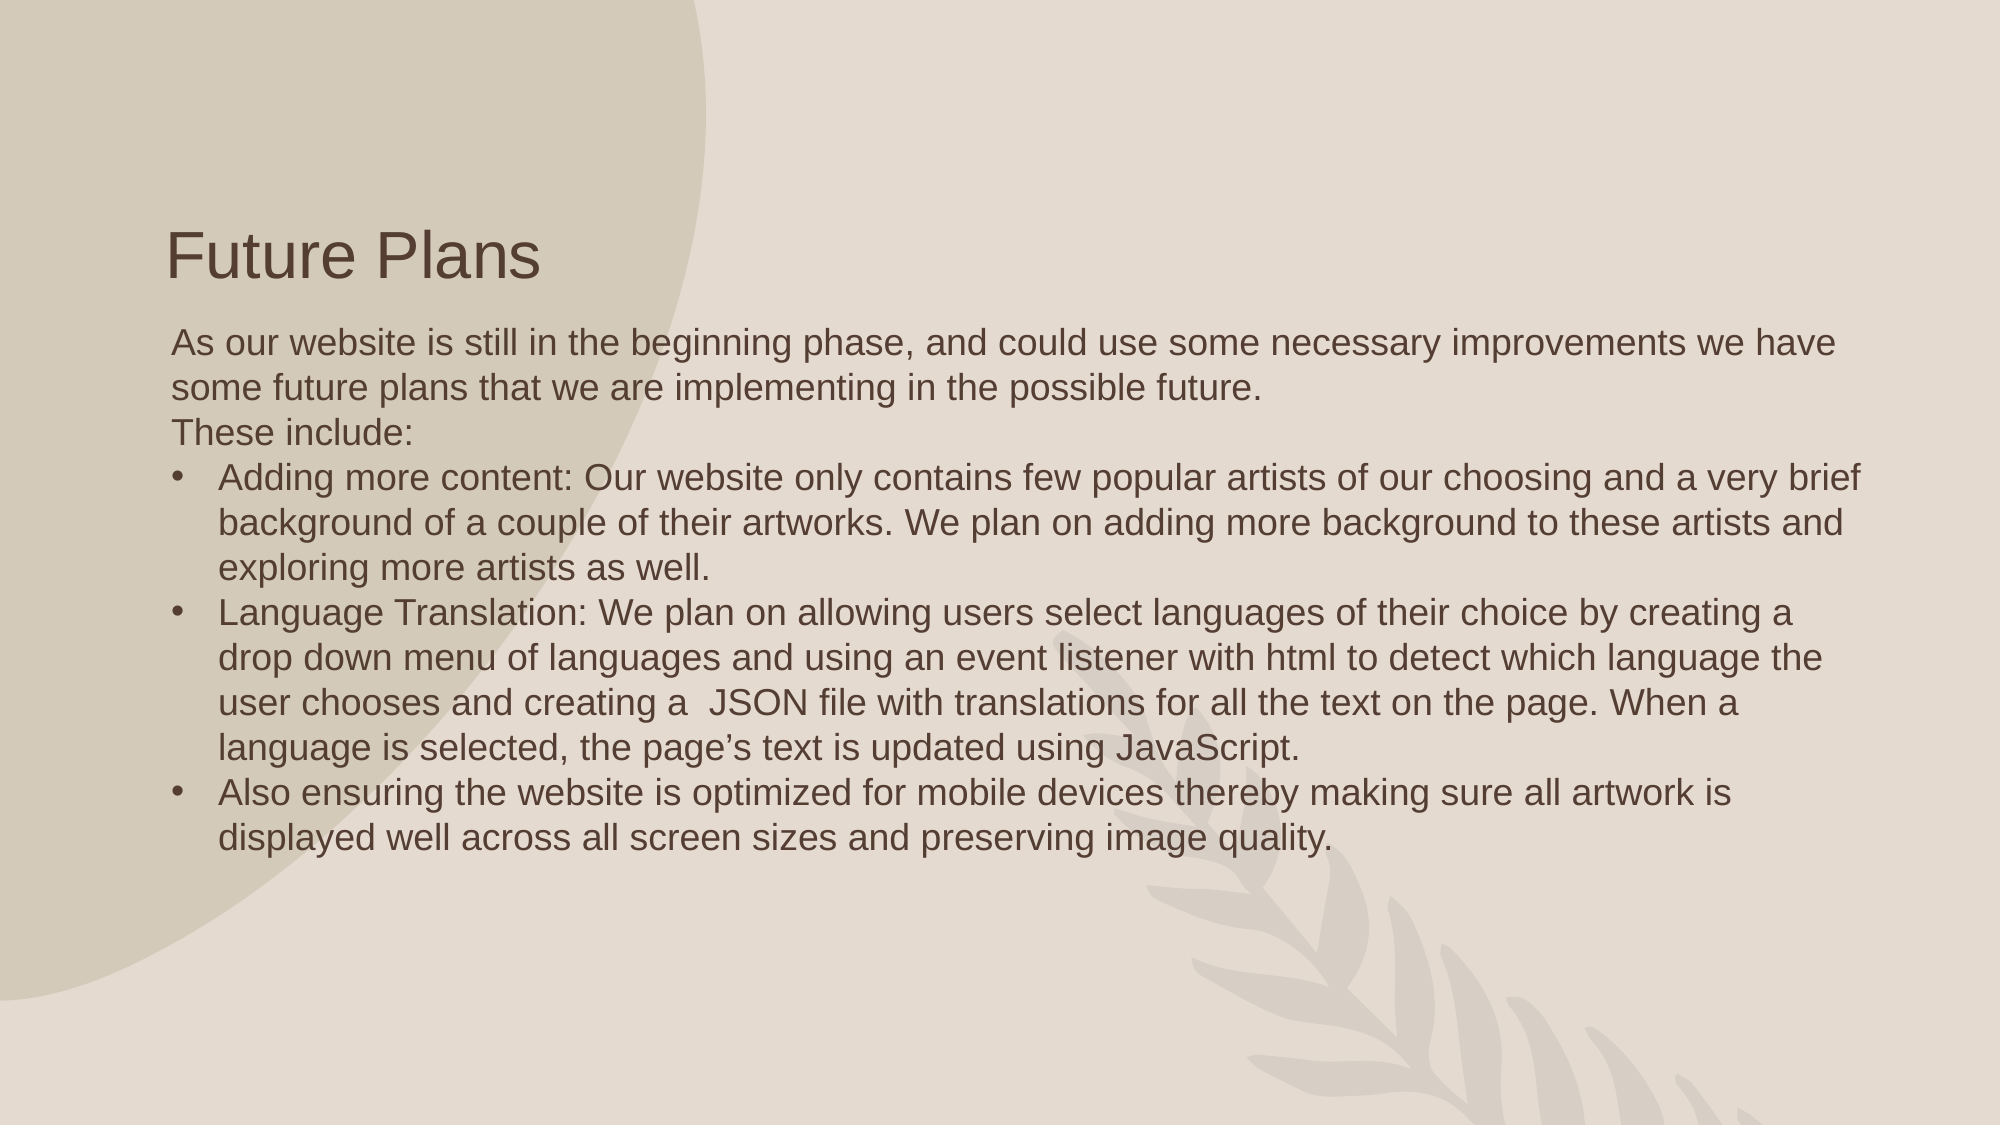

# Future Plans
As our website is still in the beginning phase, and could use some necessary improvements we have some future plans that we are implementing in the possible future.
These include:
Adding more content: Our website only contains few popular artists of our choosing and a very brief background of a couple of their artworks. We plan on adding more background to these artists and  exploring more artists as well.
Language Translation: We plan on allowing users select languages of their choice by creating a drop down menu of languages and using an event listener with html to detect which language the user chooses and creating a  JSON file with translations for all the text on the page. When a language is selected, the page’s text is updated using JavaScript.
Also ensuring the website is optimized for mobile devices thereby making sure all artwork is displayed well across all screen sizes and preserving image quality.